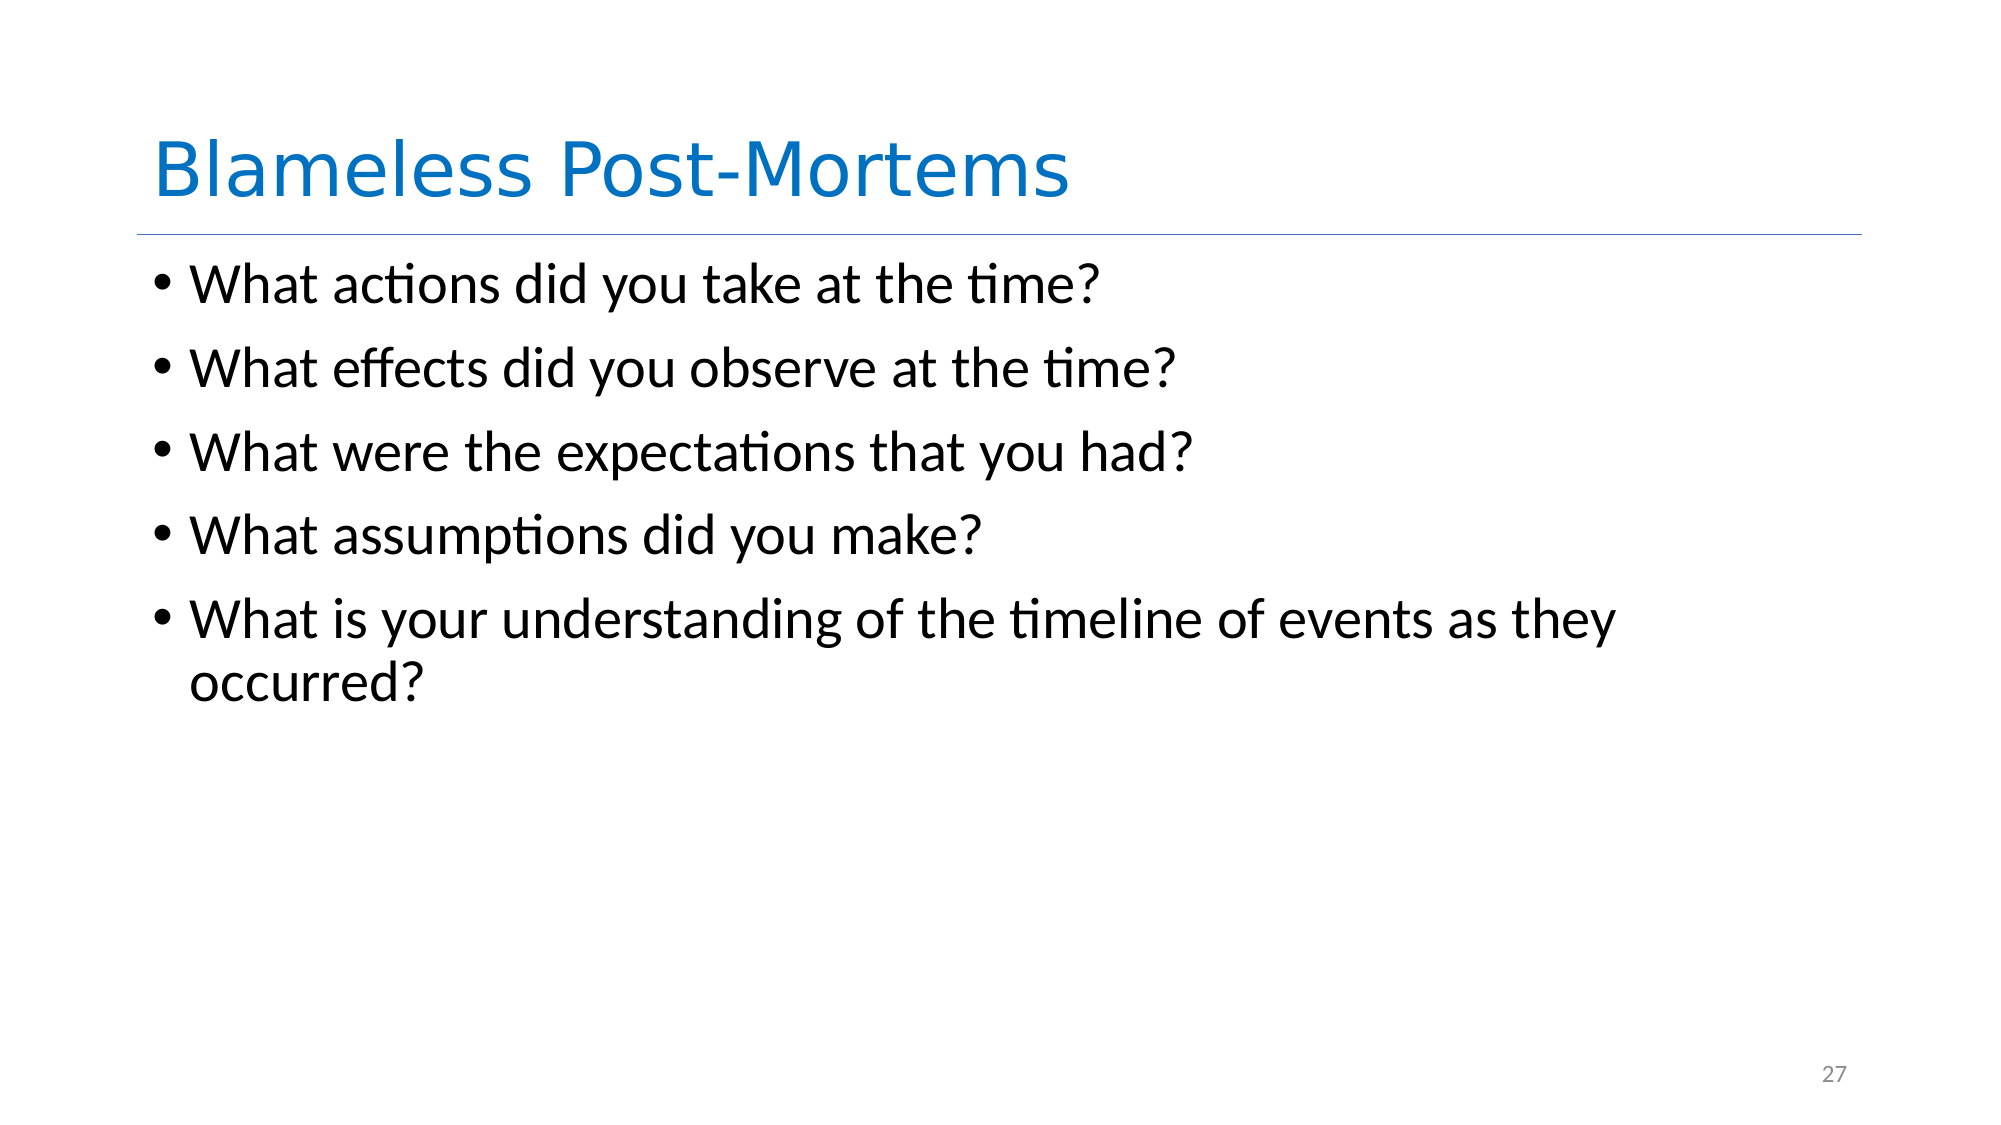

# Blameless Post-Mortems
What actions did you take at the time?
What effects did you observe at the time?
What were the expectations that you had?
What assumptions did you make?
What is your understanding of the timeline of events as they occurred?
27